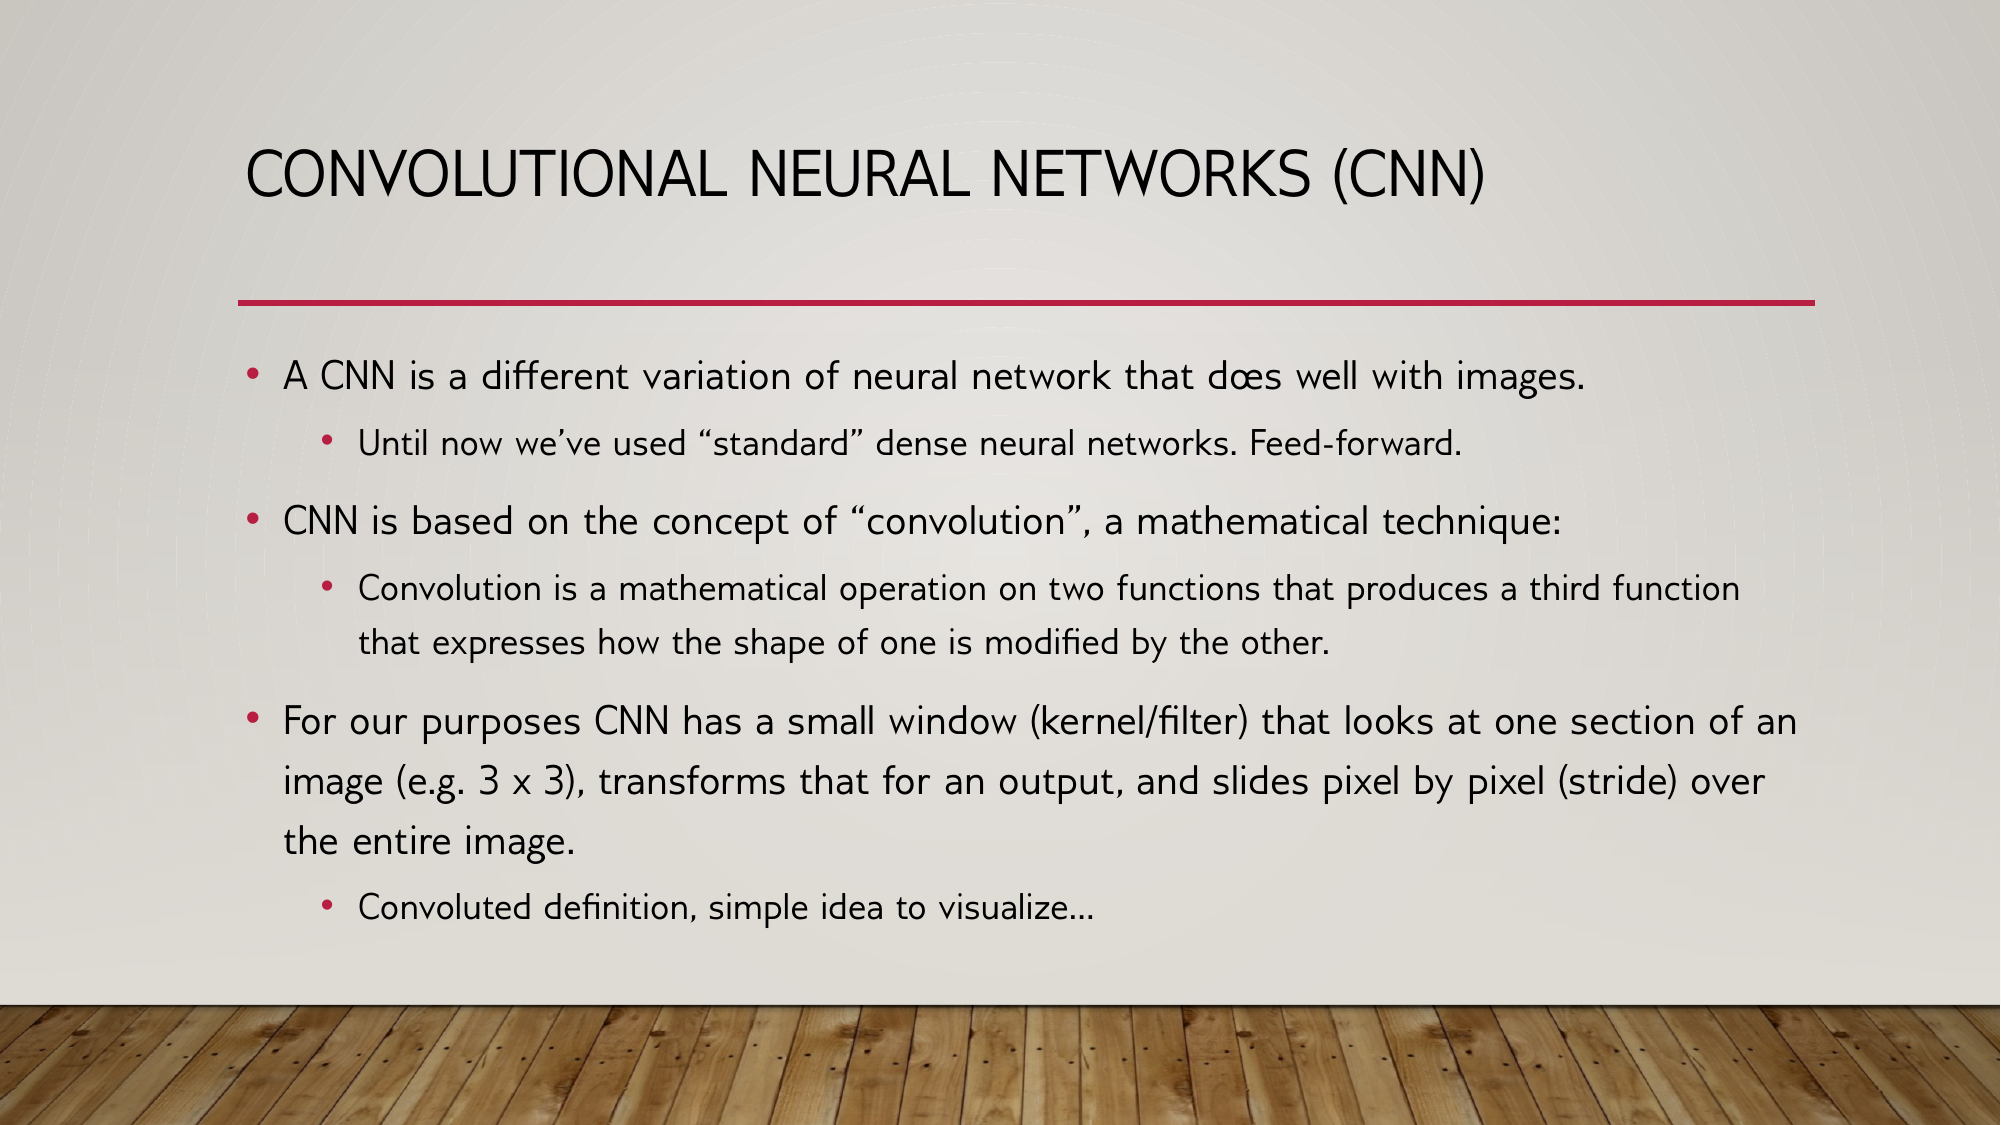

# Convolutional Neural Networks (CNN)
A CNN is a different variation of neural network that does well with images.
Until now we’ve used “standard” dense neural networks. Feed-forward.
CNN is based on the concept of “convolution”, a mathematical technique:
Convolution is a mathematical operation on two functions that produces a third function that expresses how the shape of one is modified by the other.
For our purposes CNN has a small window (kernel/filter) that looks at one section of an image (e.g. 3 x 3), transforms that for an output, and slides pixel by pixel (stride) over the entire image.
Convoluted definition, simple idea to visualize…